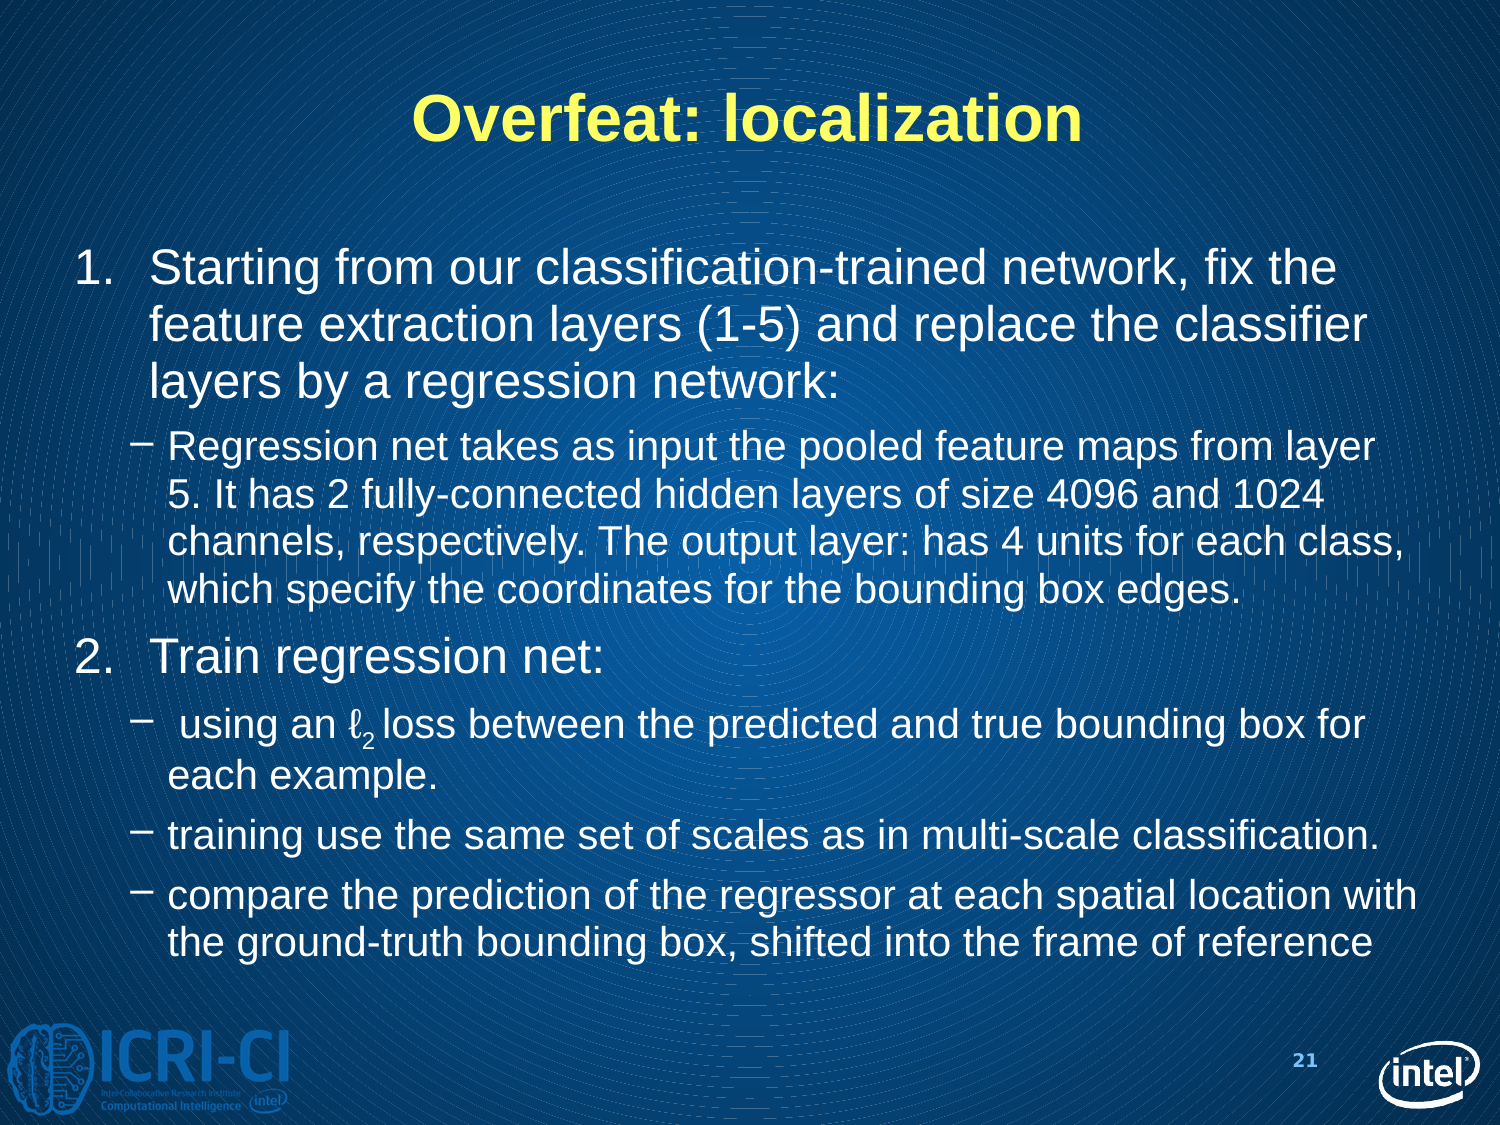

# Overfeat: localization
Starting from our classification-trained network, fix the feature extraction layers (1-5) and replace the classifier layers by a regression network:
Regression net takes as input the pooled feature maps from layer 5. It has 2 fully-connected hidden layers of size 4096 and 1024 channels, respectively. The output layer: has 4 units for each class, which specify the coordinates for the bounding box edges.
Train regression net:
 using an ℓ2 loss between the predicted and true bounding box for each example.
training use the same set of scales as in multi-scale classification.
compare the prediction of the regressor at each spatial location with the ground-truth bounding box, shifted into the frame of reference